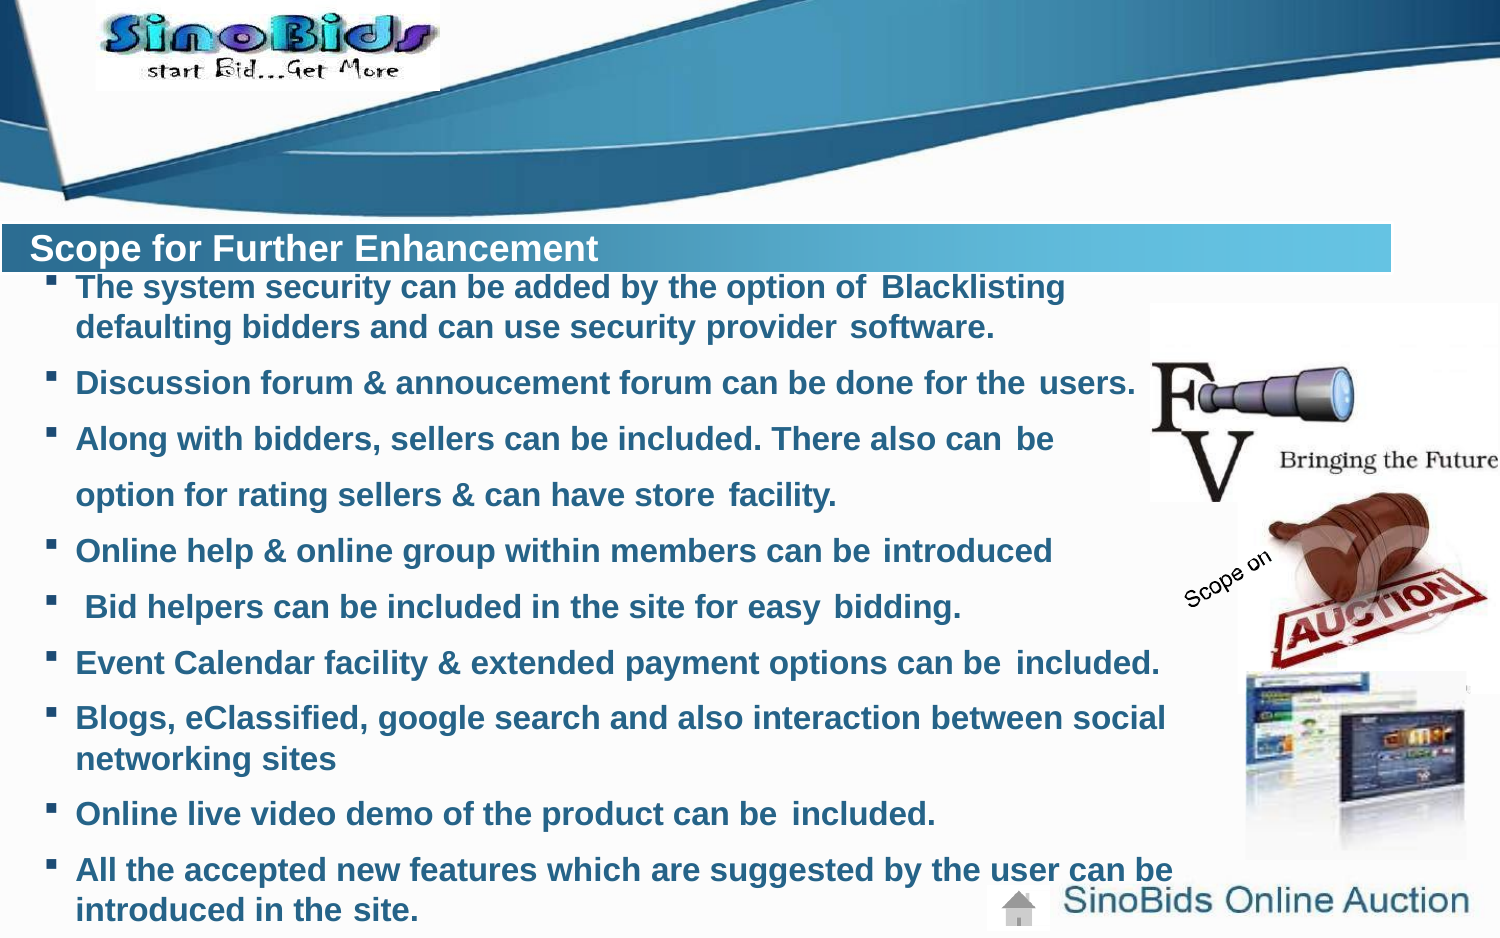

# Scope for Further Enhancement
The system security can be added by the option of Blacklisting
defaulting bidders and can use security provider software.
Discussion forum & annoucement forum can be done for the users.
Along with bidders, sellers can be included. There also can be
option for rating sellers & can have store facility.
Online help & online group within members can be introduced
Bid helpers can be included in the site for easy bidding.
Event Calendar facility & extended payment options can be included.
Blogs, eClassified, google search and also interaction between social  networking sites
Online live video demo of the product can be included.
All the accepted new features which are suggested by the user can be  introduced in the site.